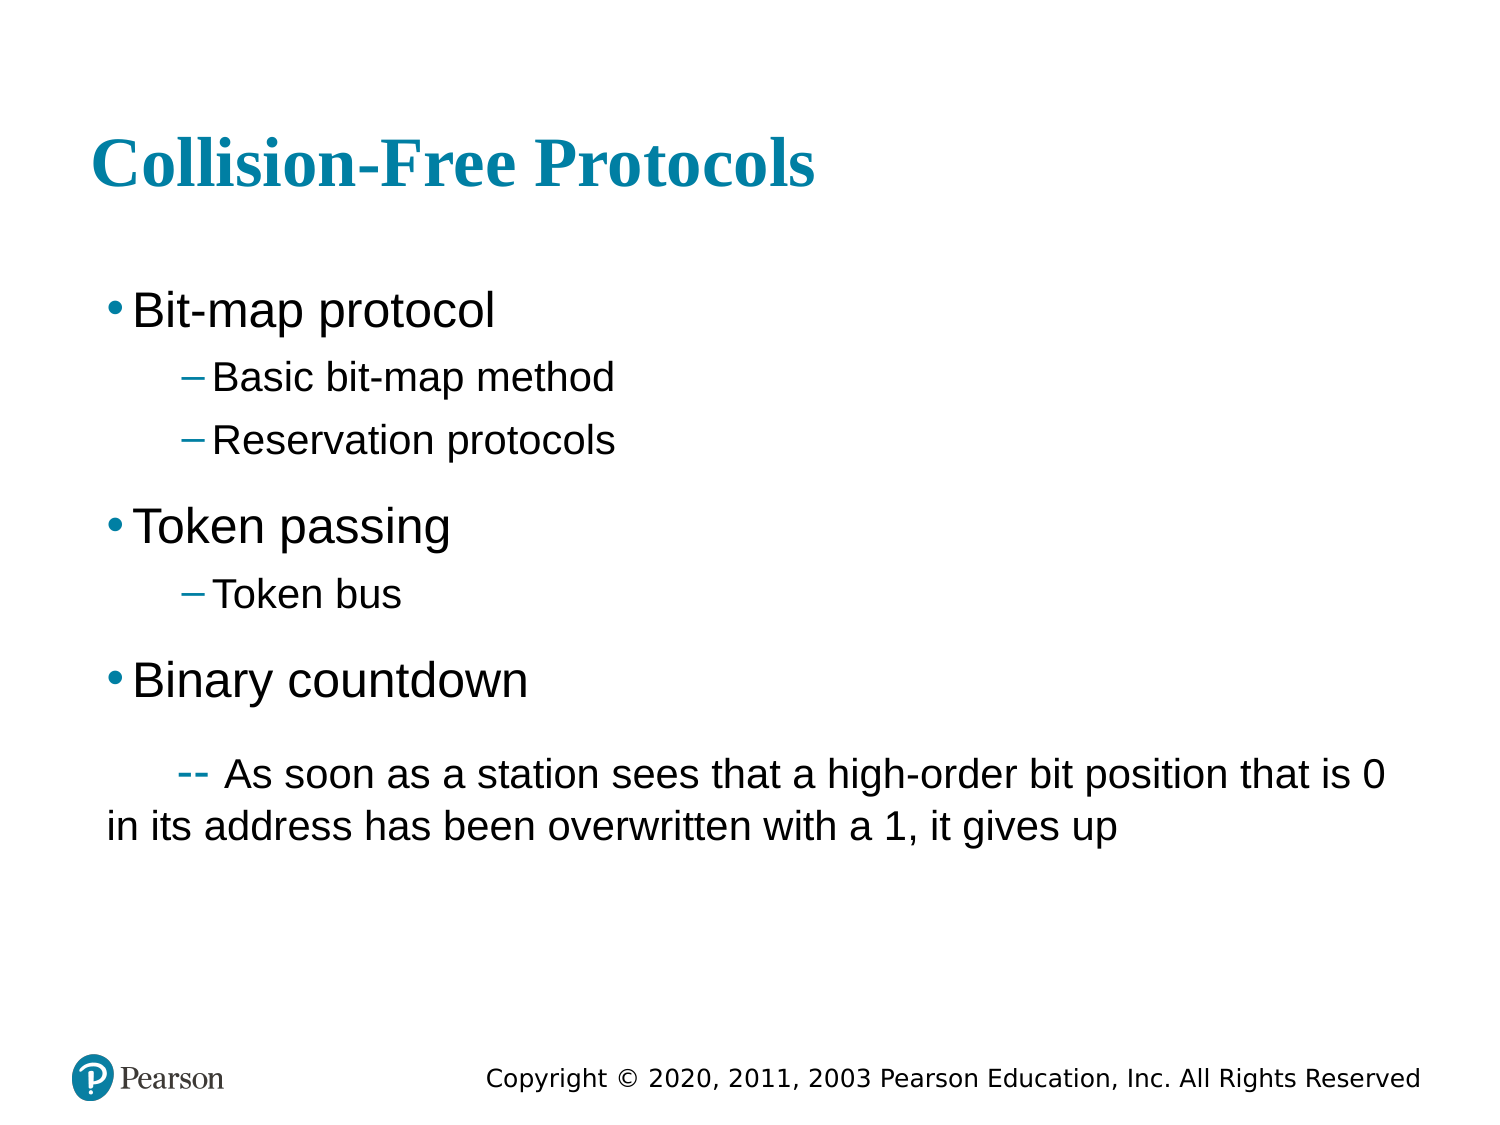

# Collision-Free Protocols
Bit-map protocol
Basic bit-map method
Reservation protocols
Token passing
Token bus
Binary countdown
     -- As soon as a station sees that a high-order bit position that is 0 in its address has been overwritten with a 1, it gives up